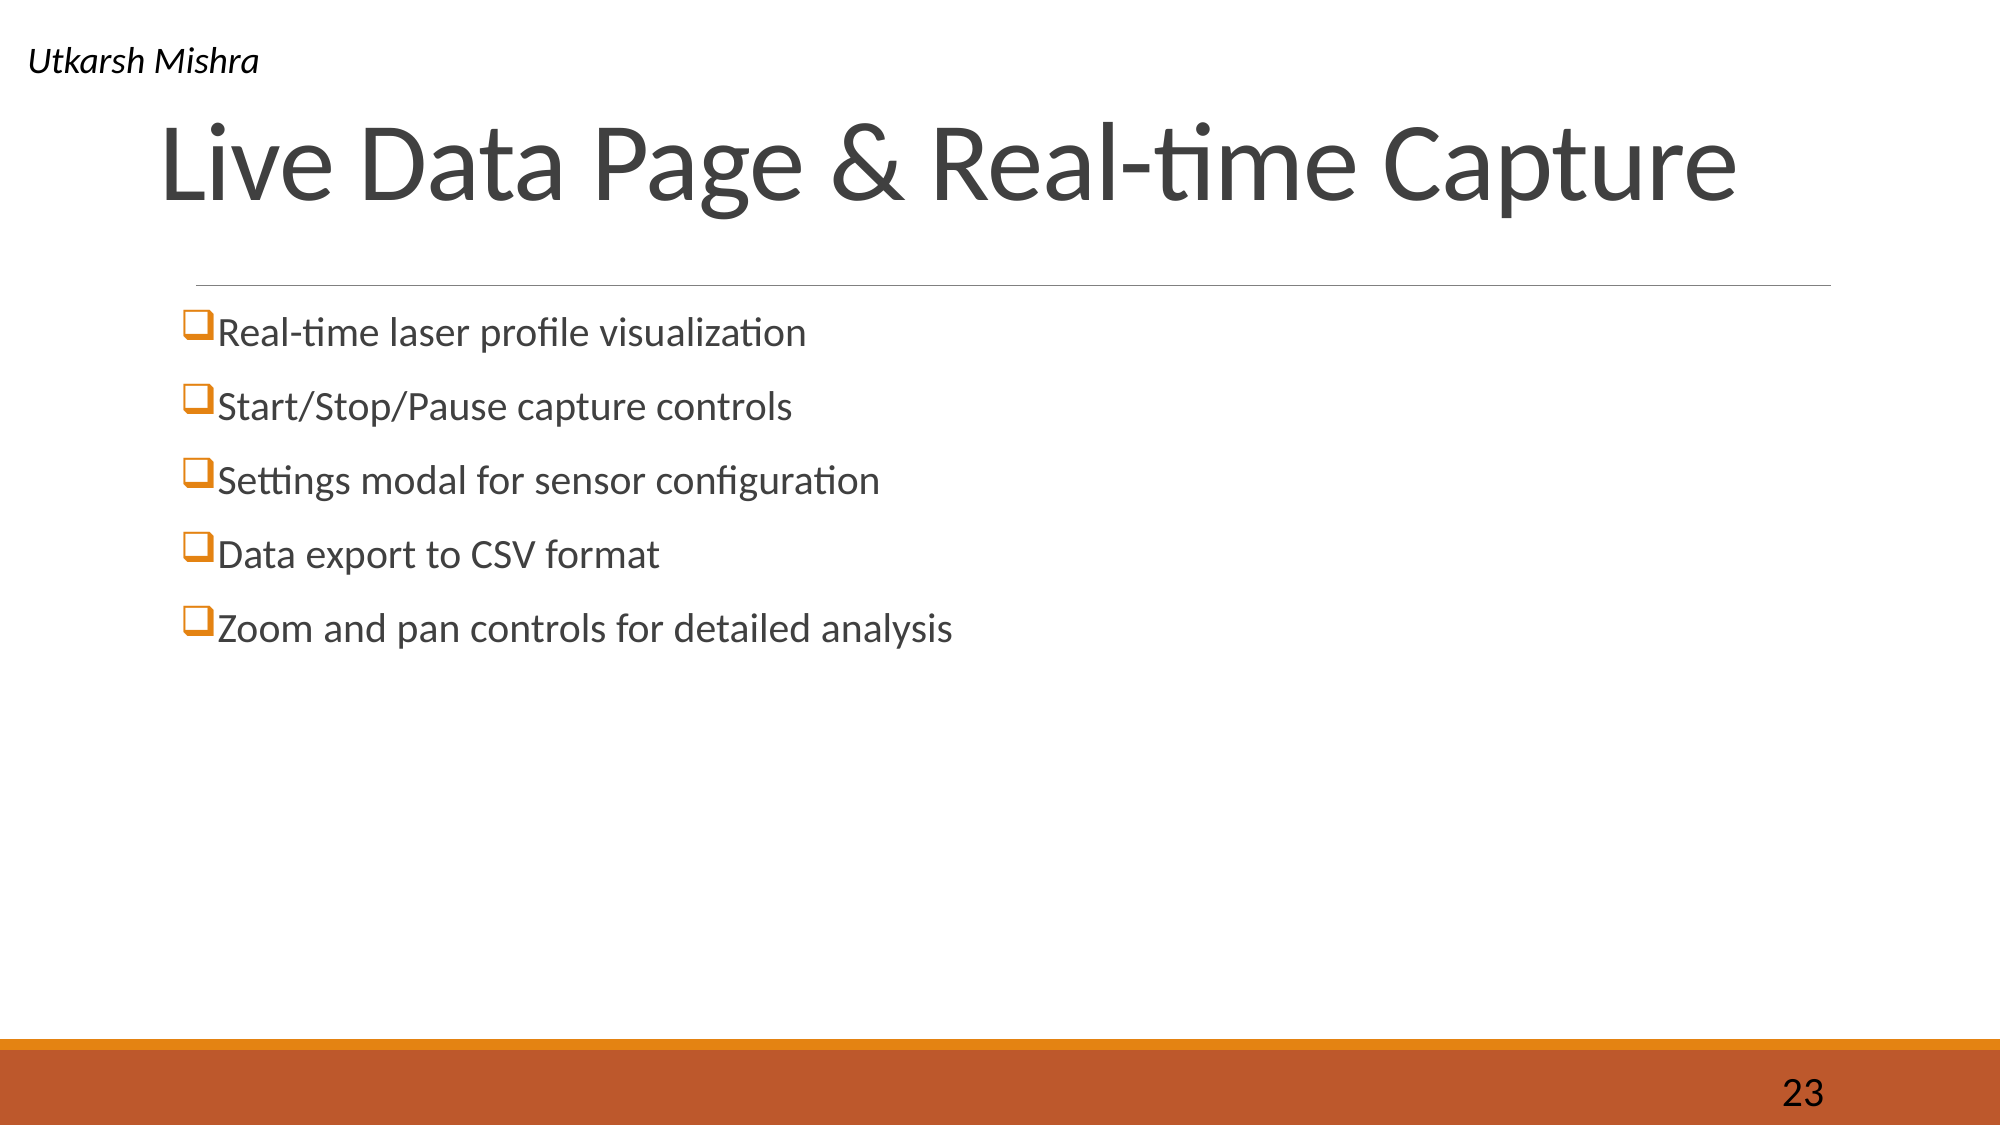

# Live Data Page & Real-time Capture
Utkarsh Mishra
Real-time laser profile visualization
Start/Stop/Pause capture controls
Settings modal for sensor configuration
Data export to CSV format
Zoom and pan controls for detailed analysis

23